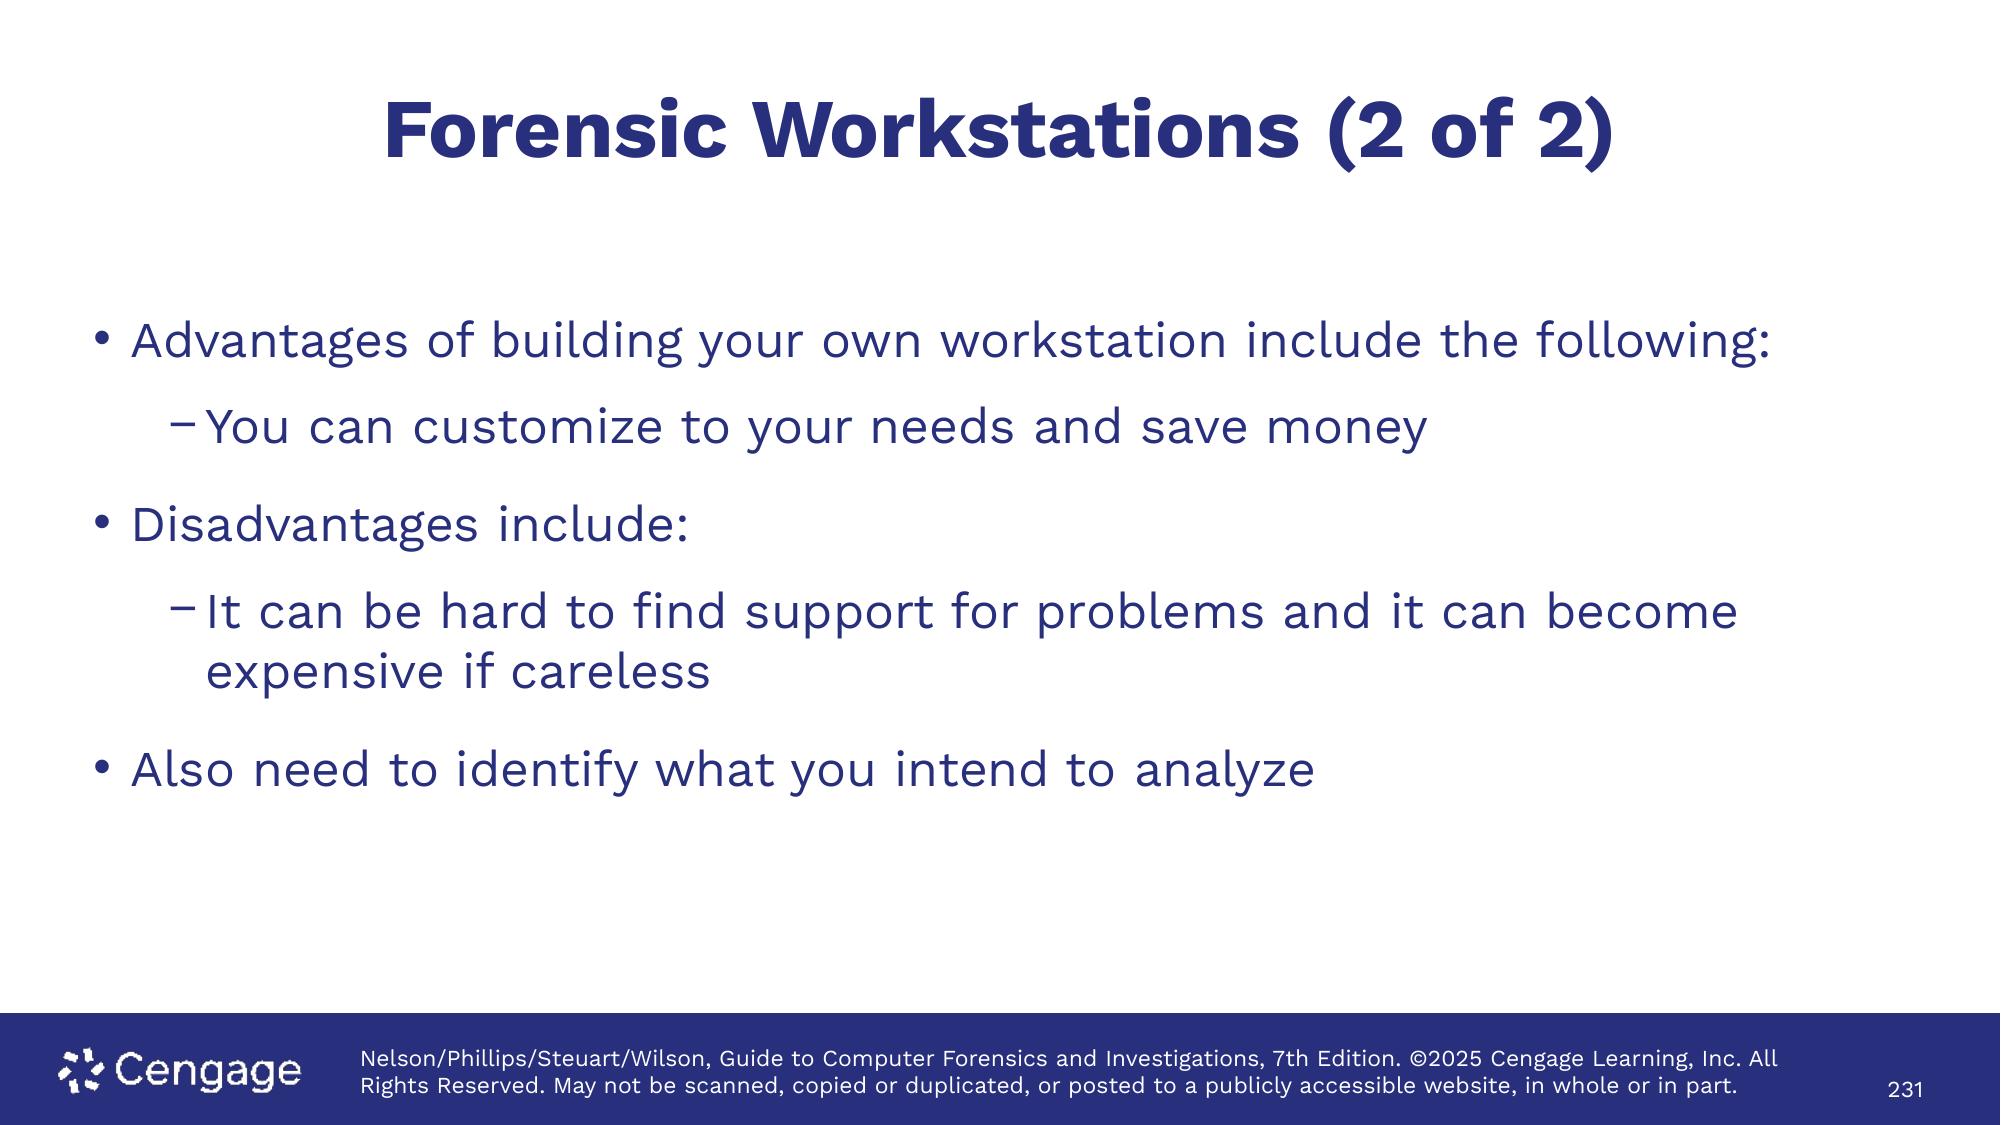

# Forensic Workstations (2 of 2)
Advantages of building your own workstation include the following:
You can customize to your needs and save money
Disadvantages include:
It can be hard to find support for problems and it can become expensive if careless
Also need to identify what you intend to analyze